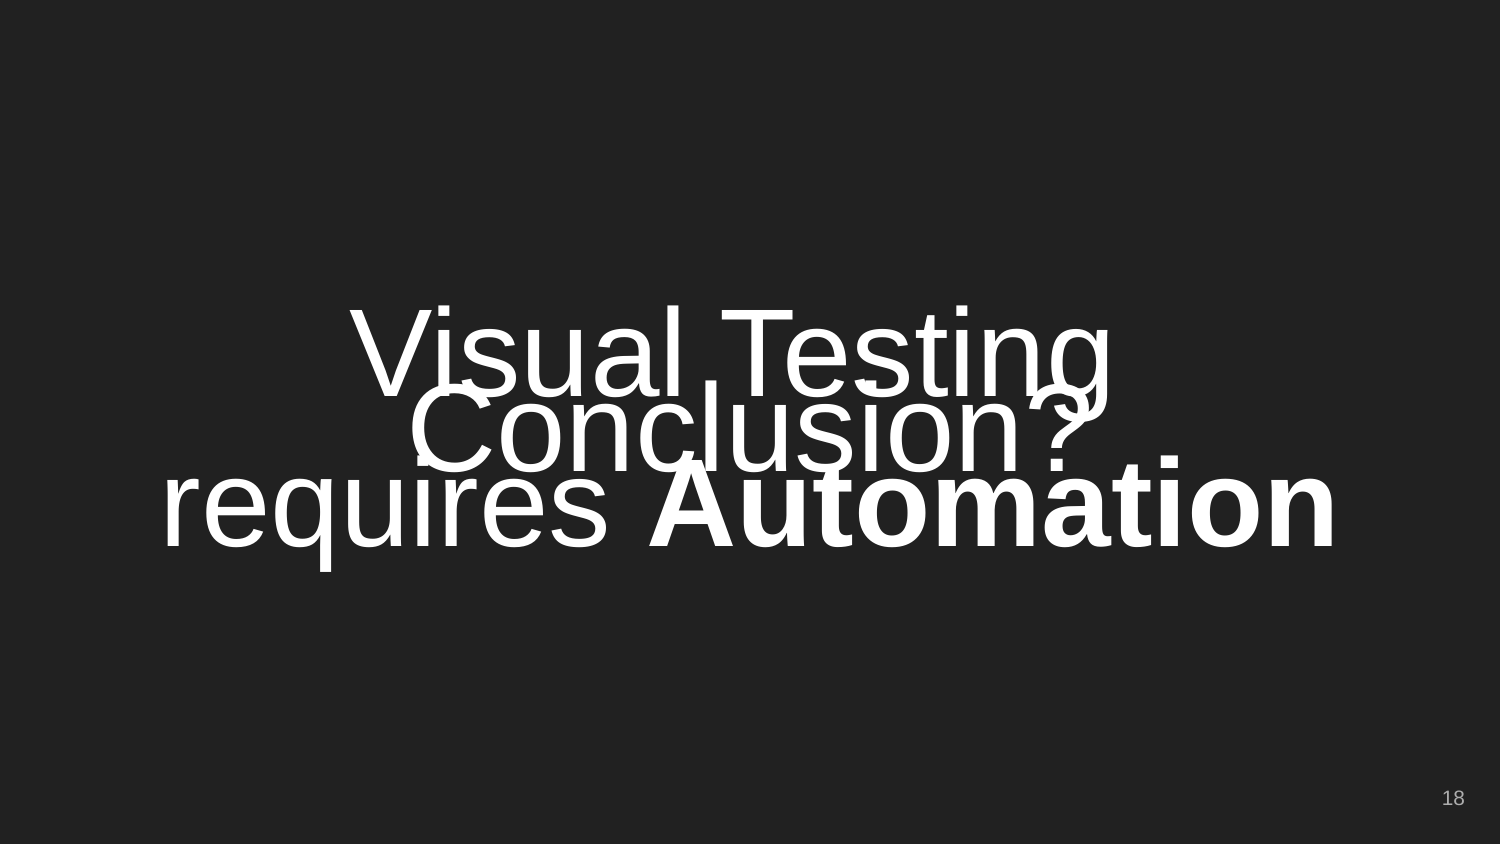

Conclusion?
# Visual Testing
requires Automation
18